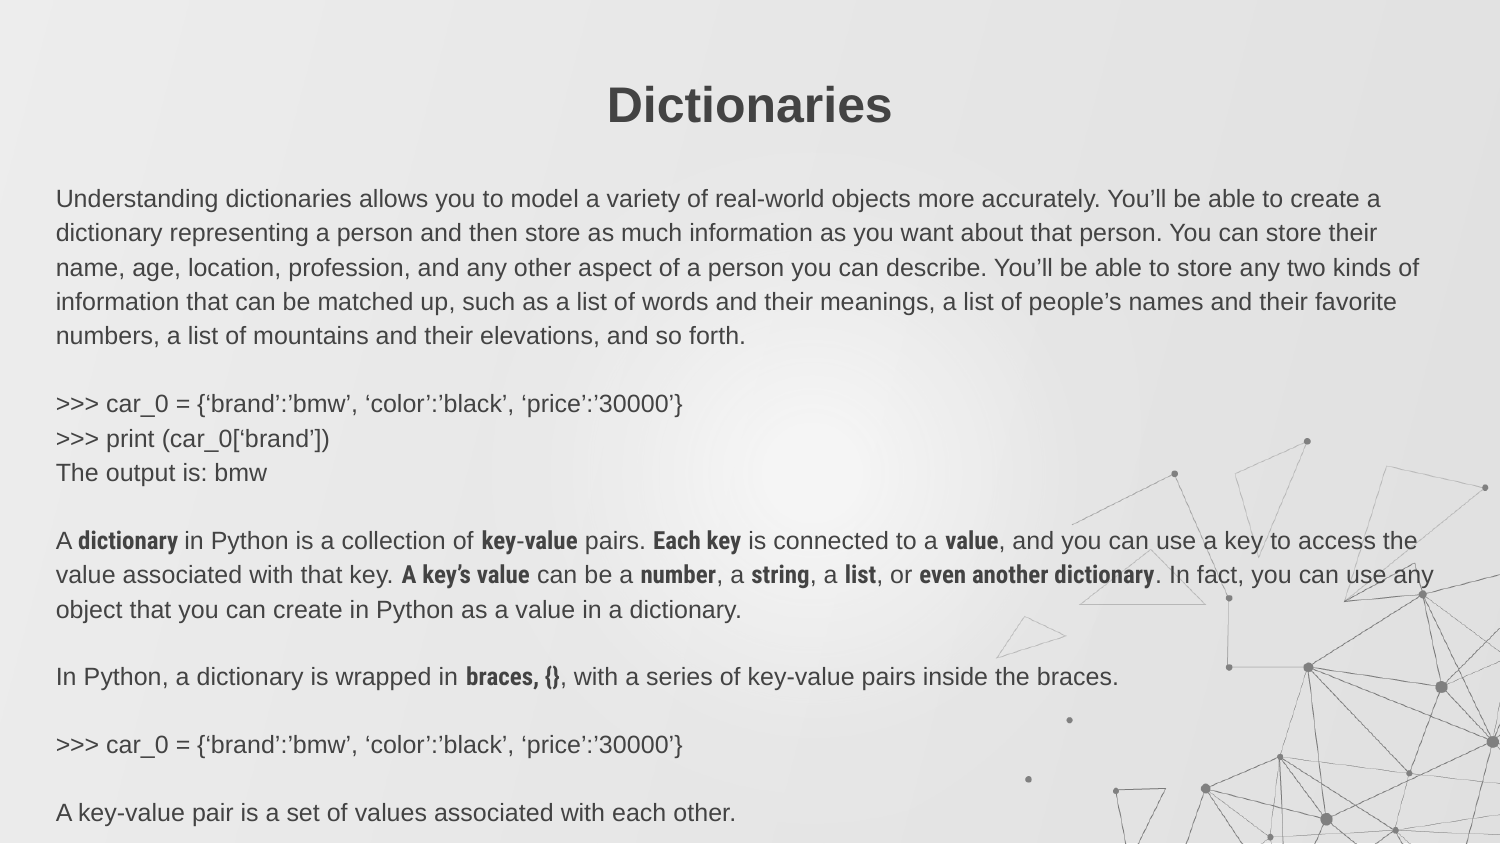

# Dictionaries
Understanding dictionaries allows you to model a variety of real-world objects more accurately. You’ll be able to create a dictionary representing a person and then store as much information as you want about that person. You can store their name, age, location, profession, and any other aspect of a person you can describe. You’ll be able to store any two kinds of information that can be matched up, such as a list of words and their meanings, a list of people’s names and their favorite numbers, a list of mountains and their elevations, and so forth.
>>> car_0 = {‘brand’:’bmw’, ‘color’:’black’, ‘price’:’30000’}
>>> print (car_0[‘brand’])
The output is: bmw
A dictionary in Python is a collection of key-value pairs. Each key is connected to a value, and you can use a key to access the value associated with that key. A key’s value can be a number, a string, a list, or even another dictionary. In fact, you can use any object that you can create in Python as a value in a dictionary.
In Python, a dictionary is wrapped in braces, {}, with a series of key-value pairs inside the braces.
>>> car_0 = {‘brand’:’bmw’, ‘color’:’black’, ‘price’:’30000’}
A key-value pair is a set of values associated with each other.